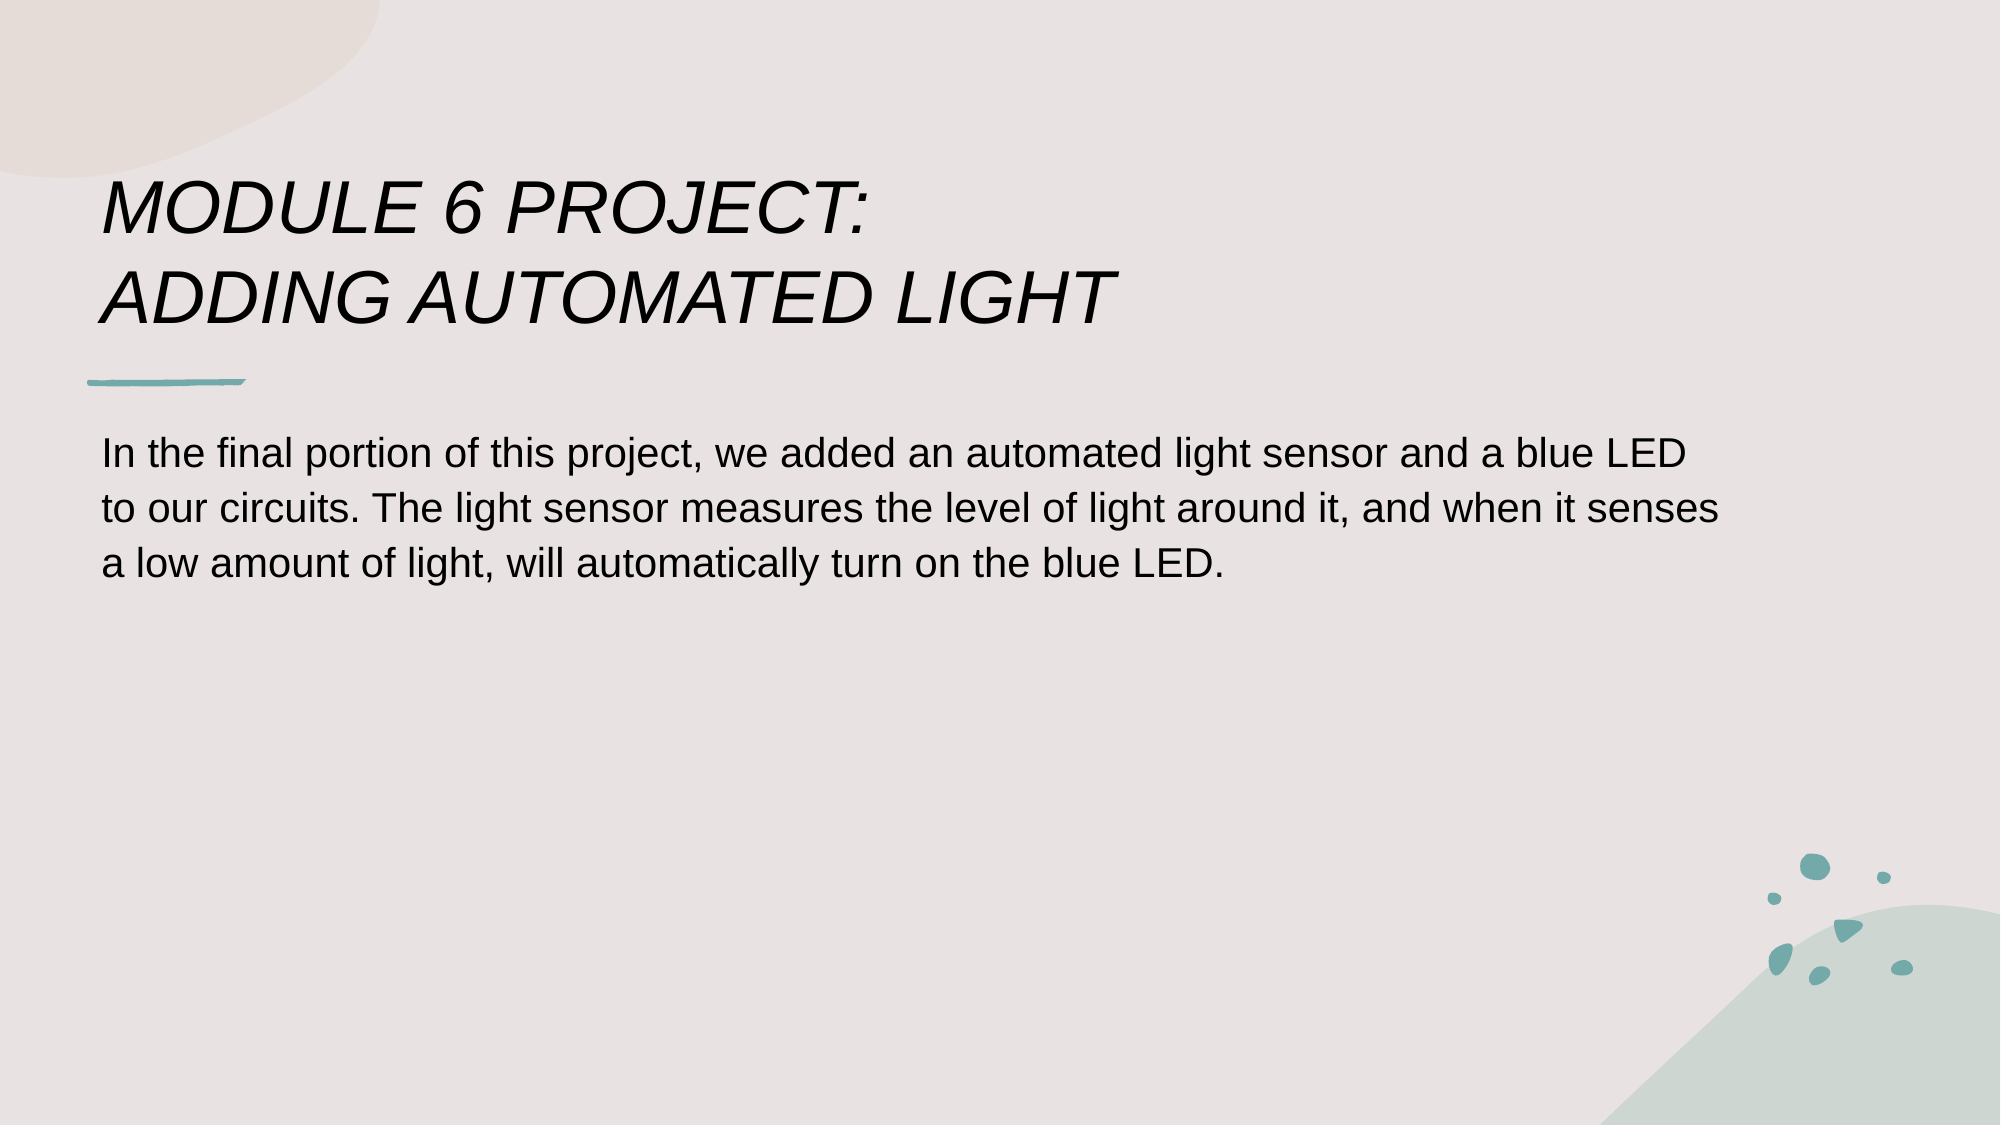

# MODULE 6 PROJECT: ADDING AUTOMATED LIGHT
In the final portion of this project, we added an automated light sensor and a blue LED to our circuits. The light sensor measures the level of light around it, and when it senses a low amount of light, will automatically turn on the blue LED.